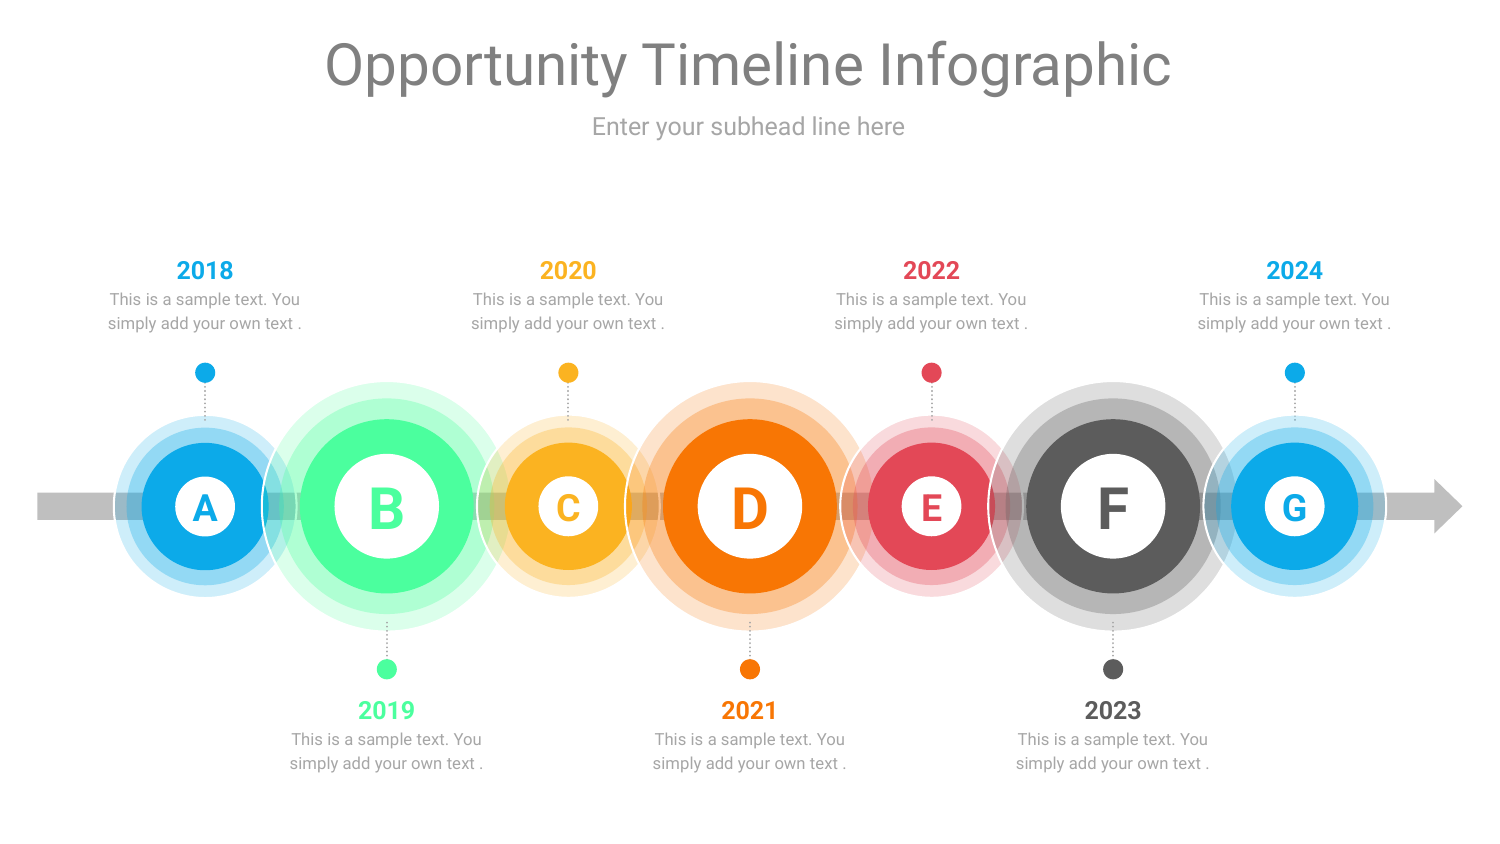

# Opportunity Timeline Infographic
Enter your subhead line here
2018
This is a sample text. You simply add your own text .
2020
This is a sample text. You simply add your own text .
2022
This is a sample text. You simply add your own text .
2024
This is a sample text. You simply add your own text .

B
D
F
C
E
G
A

2019
This is a sample text. You simply add your own text .
2021
This is a sample text. You simply add your own text .
2023
This is a sample text. You simply add your own text .